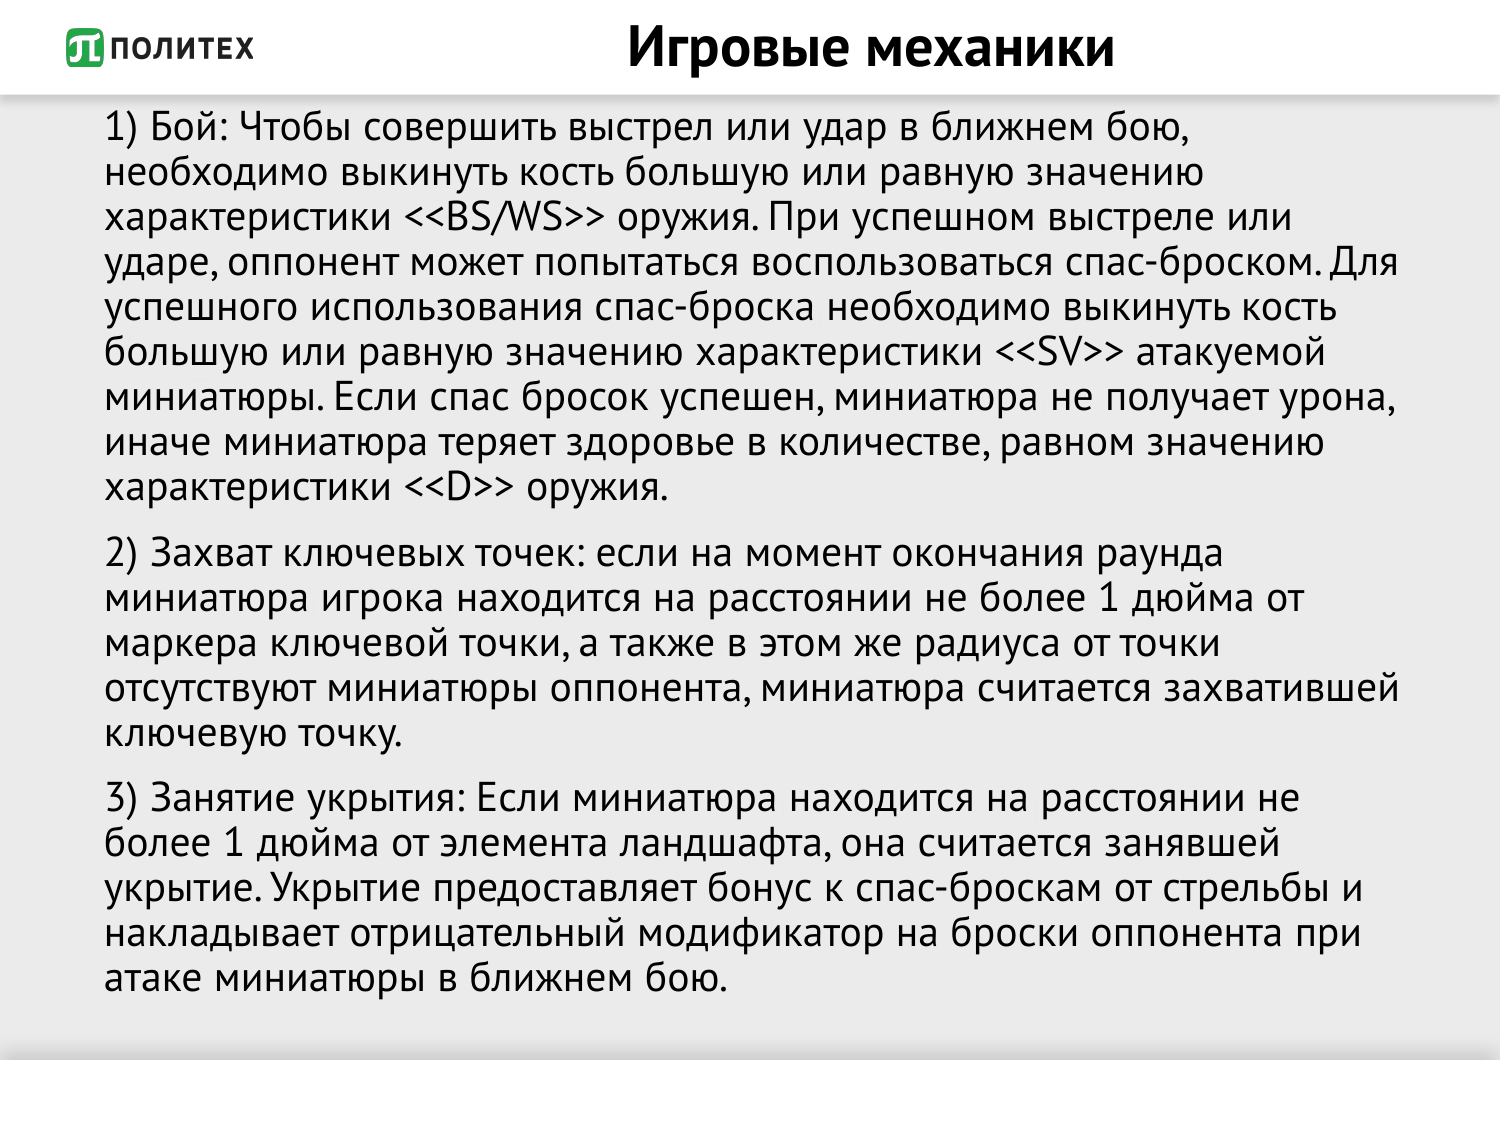

# Игровые механики
1) Бой: Чтобы совершить выстрел или удар в ближнем бою, необходимо выкинуть кость большую или равную значению характеристики <<BS/WS>> оружия. При успешном выстреле или ударе, оппонент может попытаться воспользоваться спас-броском. Для успешного использования спас-броска необходимо выкинуть кость большую или равную значению характеристики <<SV>> атакуемой миниатюры. Если спас бросок успешен, миниатюра не получает урона, иначе миниатюра теряет здоровье в количестве, равном значению характеристики <<D>> оружия.
2) Захват ключевых точек: если на момент окончания раунда миниатюра игрока находится на расстоянии не более 1 дюйма от маркера ключевой точки, а также в этом же радиуса от точки отсутствуют миниатюры оппонента, миниатюра считается захватившей ключевую точку.
3) Занятие укрытия: Если миниатюра находится на расстоянии не более 1 дюйма от элемента ландшафта, она считается занявшей укрытие. Укрытие предоставляет бонус к спас-броскам от стрельбы и накладывает отрицательный модификатор на броски оппонента при атаке миниатюры в ближнем бою.